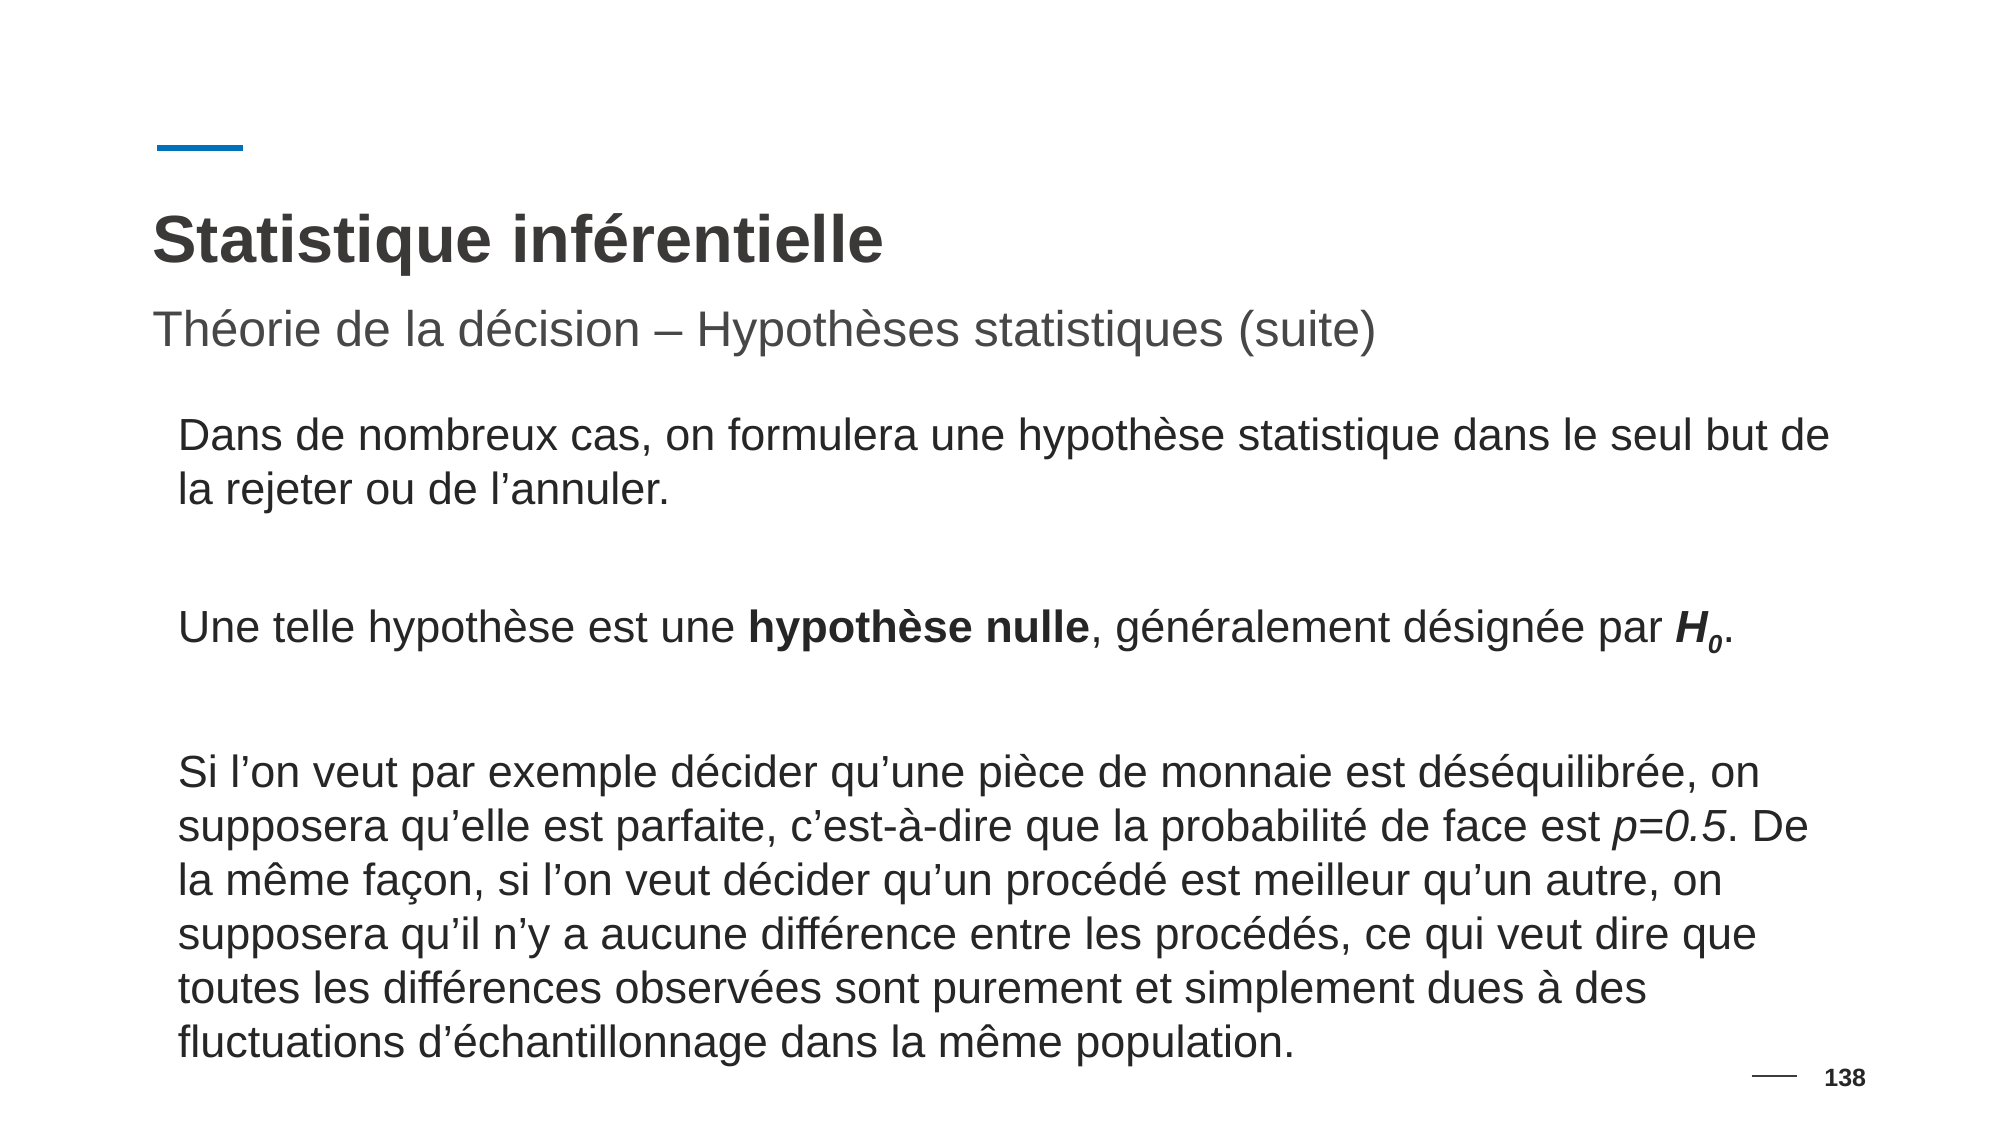

# Statistique inférentielle
Théorie de la décision – Hypothèses statistiques (suite)
Dans de nombreux cas, on formulera une hypothèse statistique dans le seul but de la rejeter ou de l’annuler.

Une telle hypothèse est une hypothèse nulle, généralement désignée par H0.

Si l’on veut par exemple décider qu’une pièce de monnaie est déséquilibrée, on supposera qu’elle est parfaite, c’est-à-dire que la probabilité de face est p=0.5. De la même façon, si l’on veut décider qu’un procédé est meilleur qu’un autre, on supposera qu’il n’y a aucune différence entre les procédés, ce qui veut dire que toutes les différences observées sont purement et simplement dues à des fluctuations d’échantillonnage dans la même population.
138